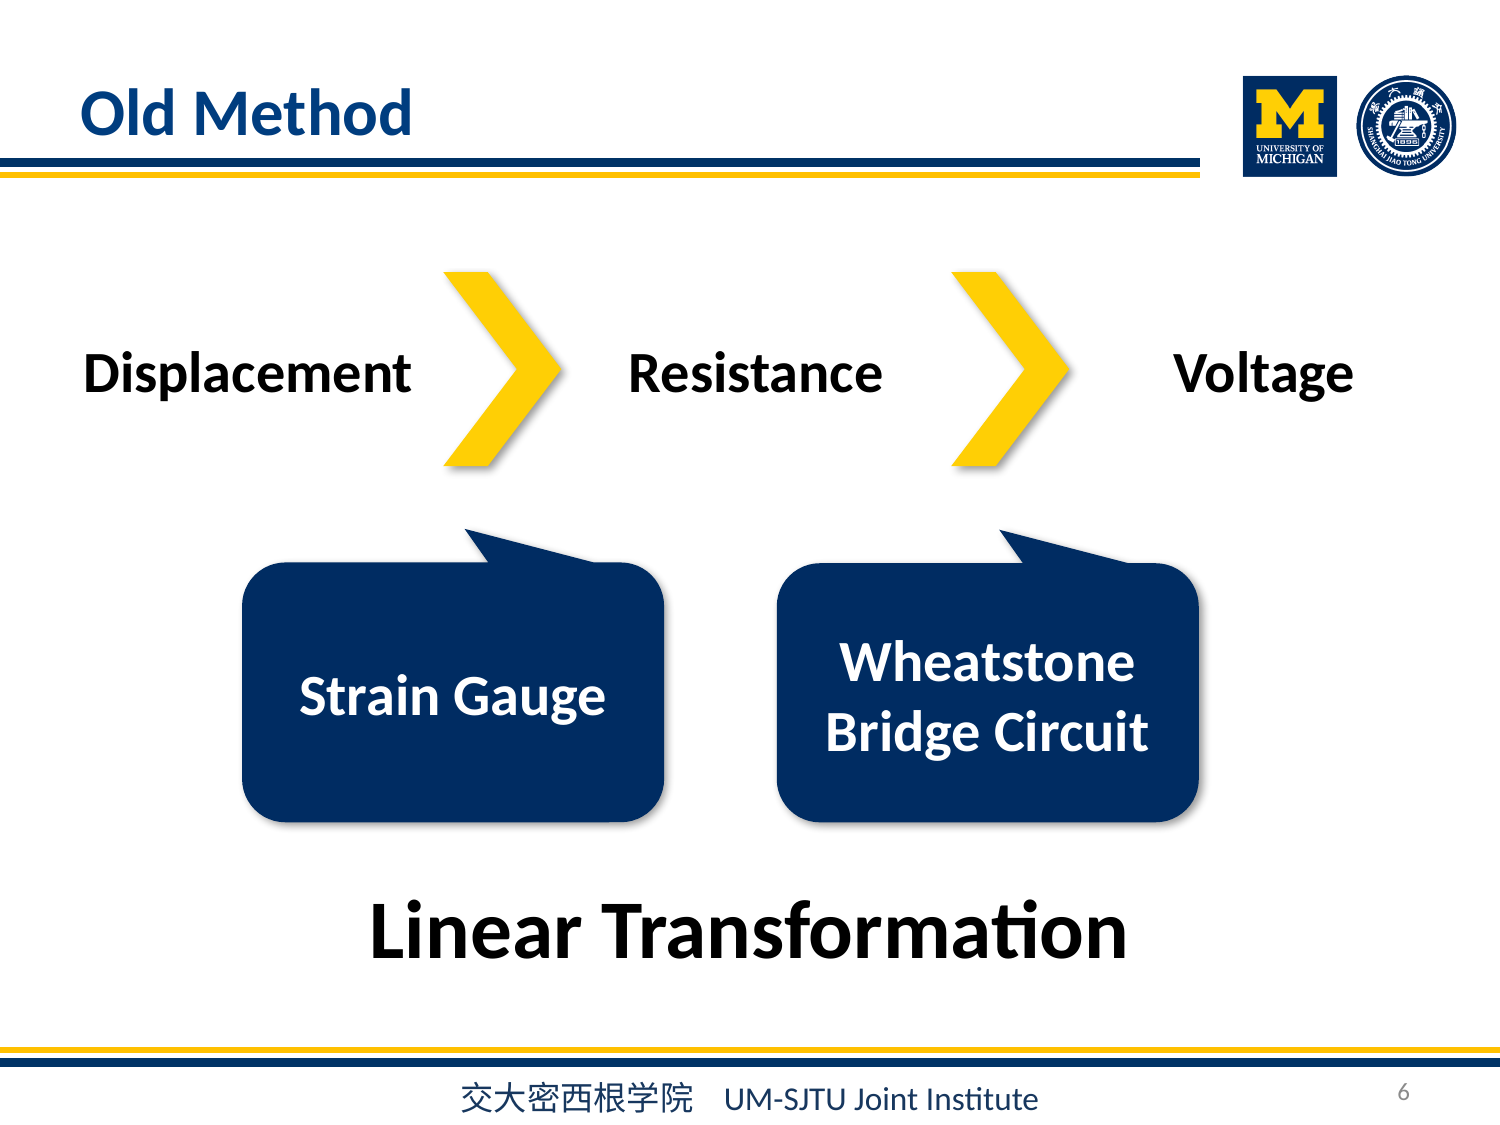

# Old Method

Displacement
Resistance
Voltage
Strain Gauge
Wheatstone Bridge Circuit
Linear Transformation
6